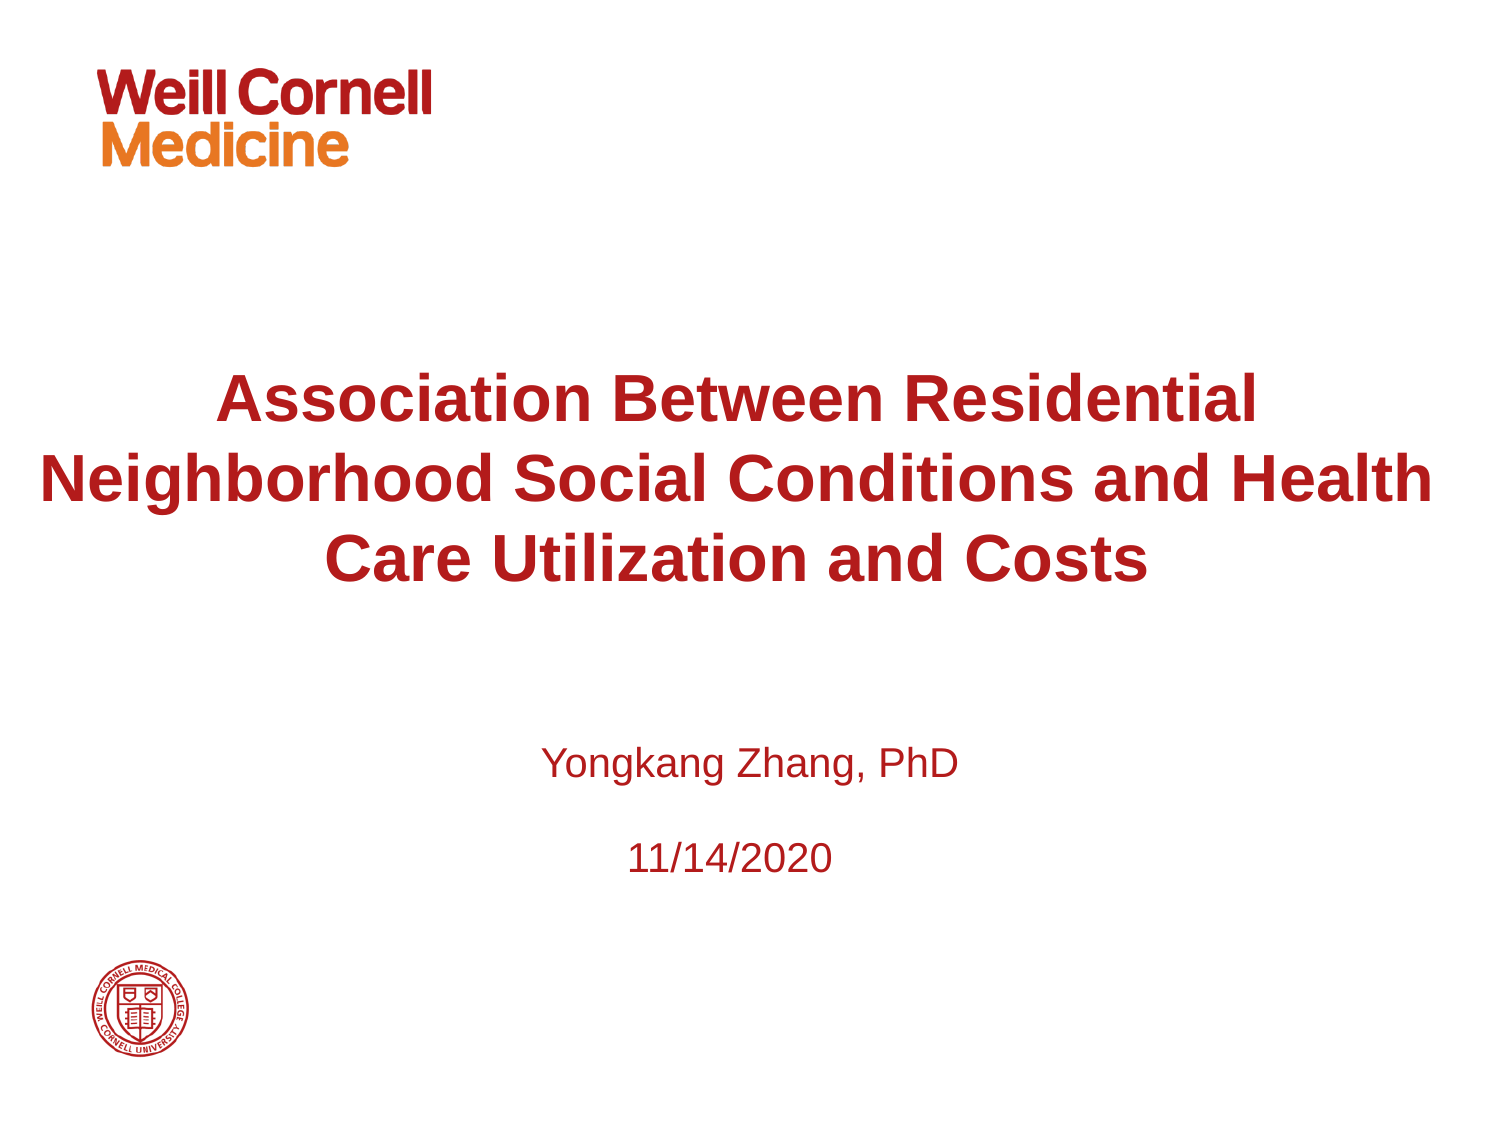

# Association Between Residential Neighborhood Social Conditions and Health Care Utilization and Costs
Yongkang Zhang, PhD
11/14/2020